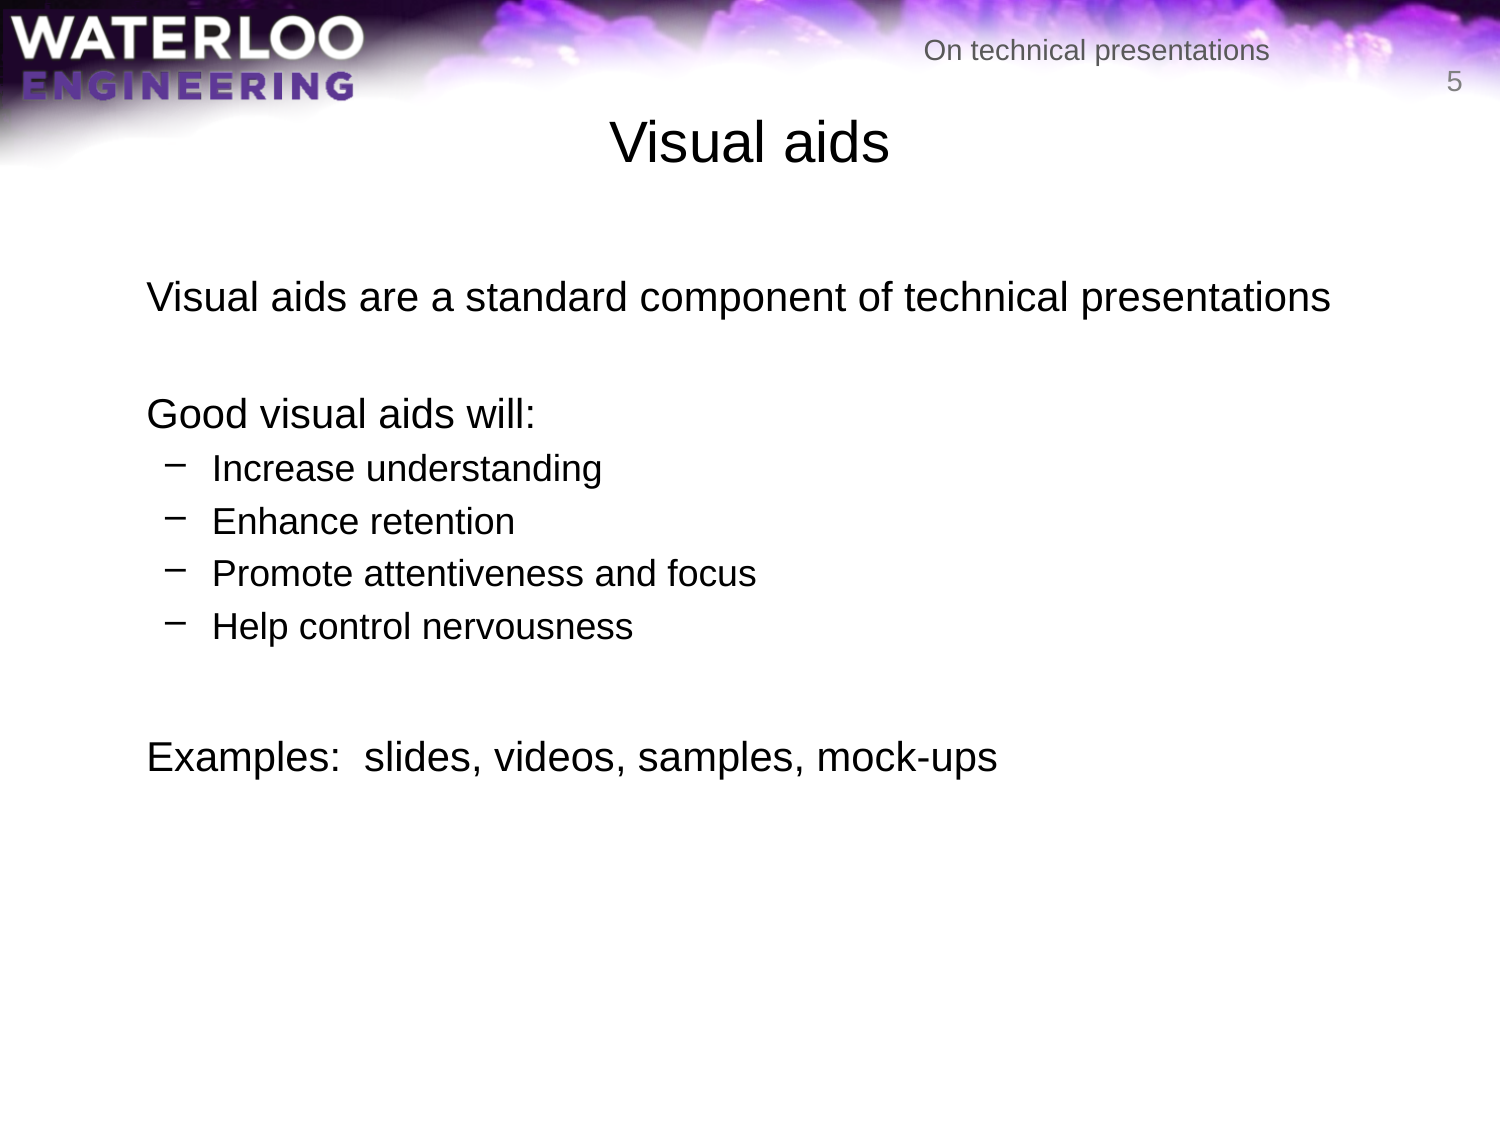

# Visual aids
5
	Visual aids are a standard component of technical presentations

	Good visual aids will:
Increase understanding
Enhance retention
Promote attentiveness and focus
Help control nervousness

	Examples:  slides, videos, samples, mock-ups